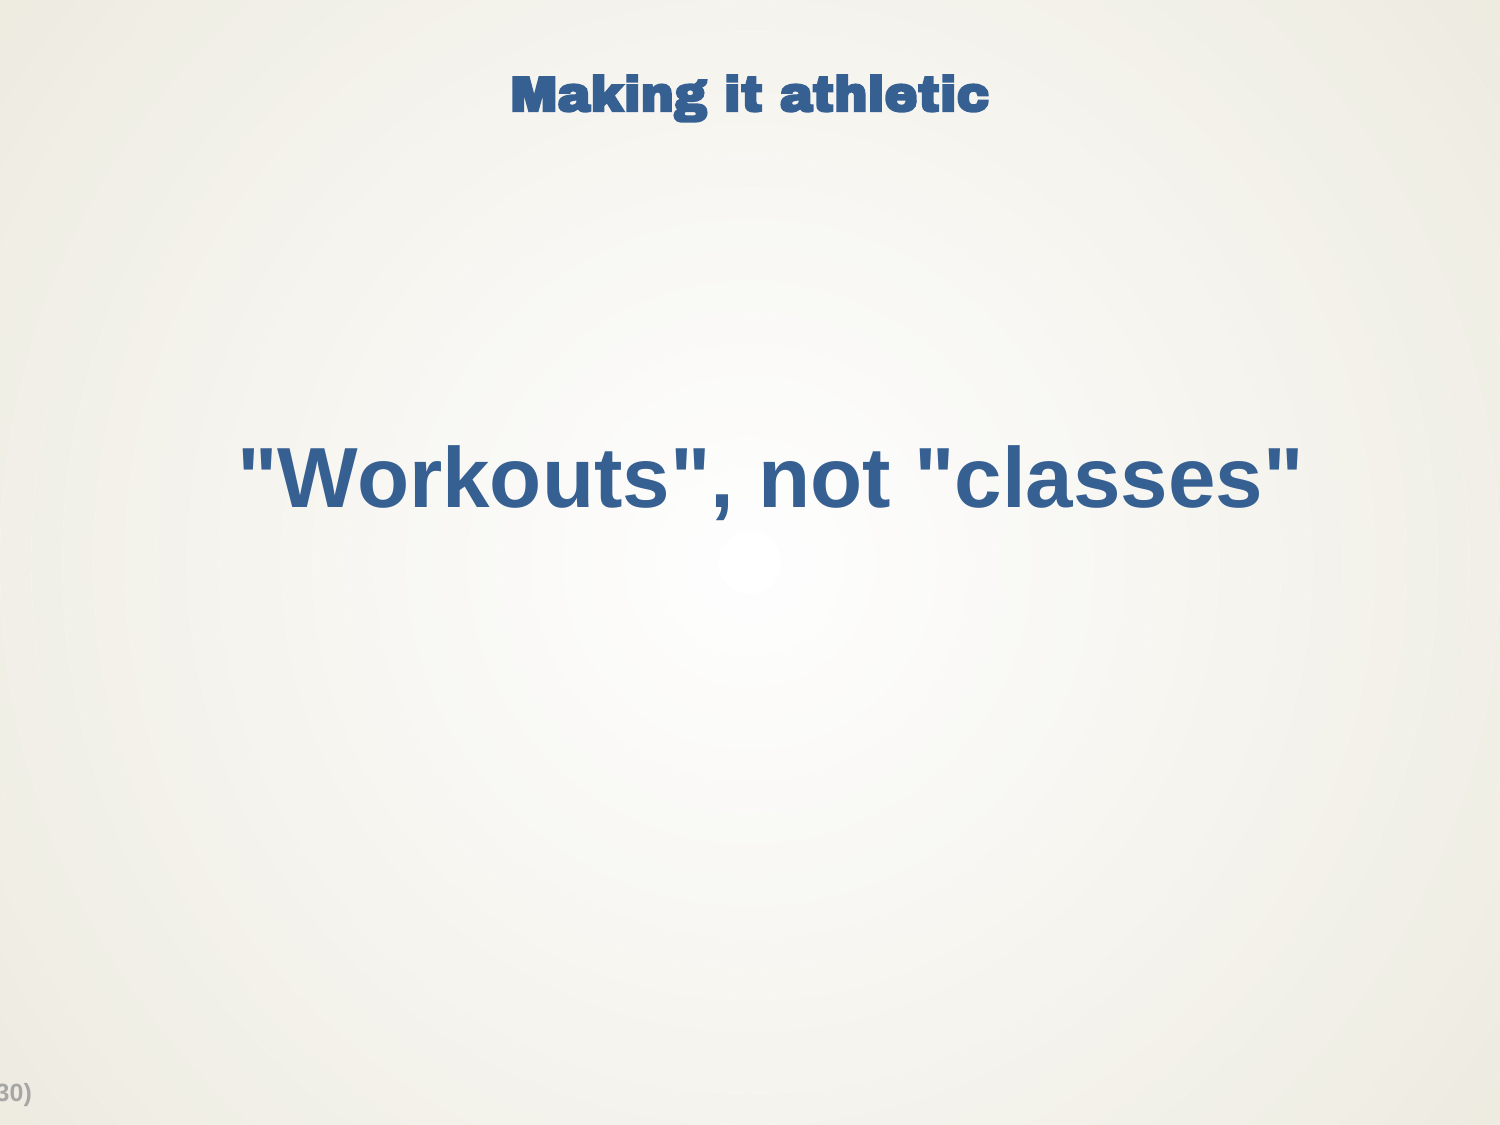

# Making it athletic
"Workouts", not "classes"